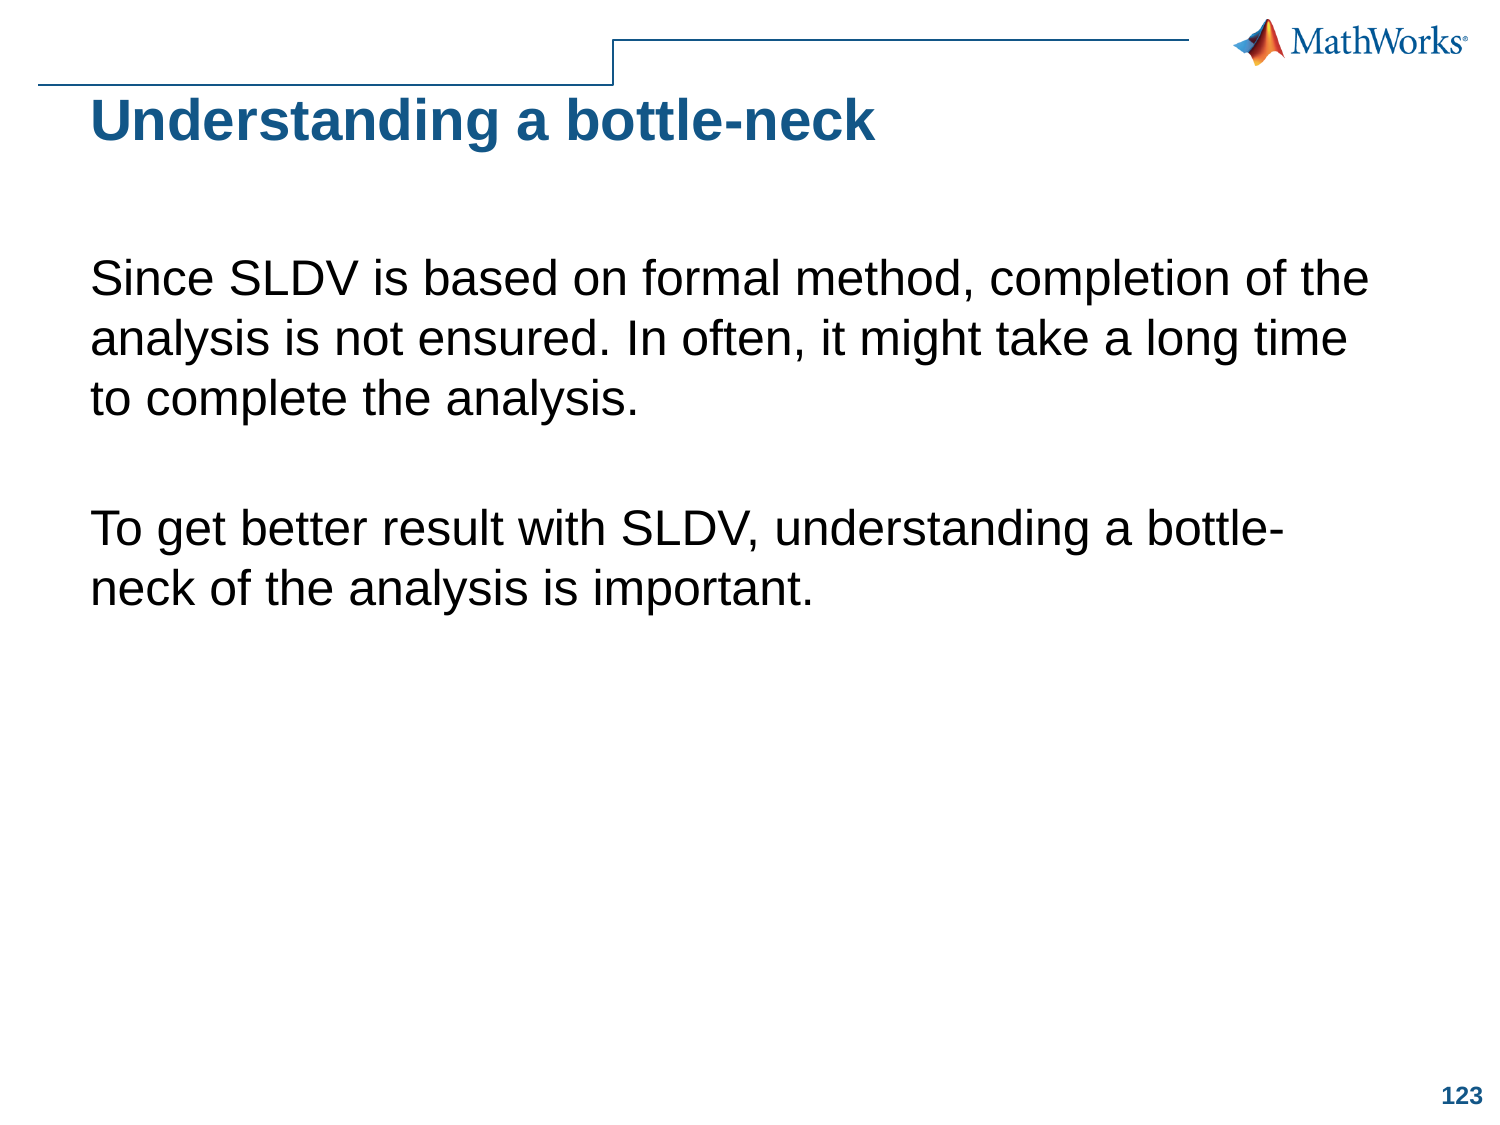

# Understanding a bottle-neck
Since SLDV is based on formal method, completion of the analysis is not ensured. In often, it might take a long time to complete the analysis.
To get better result with SLDV, understanding a bottle-neck of the analysis is important.